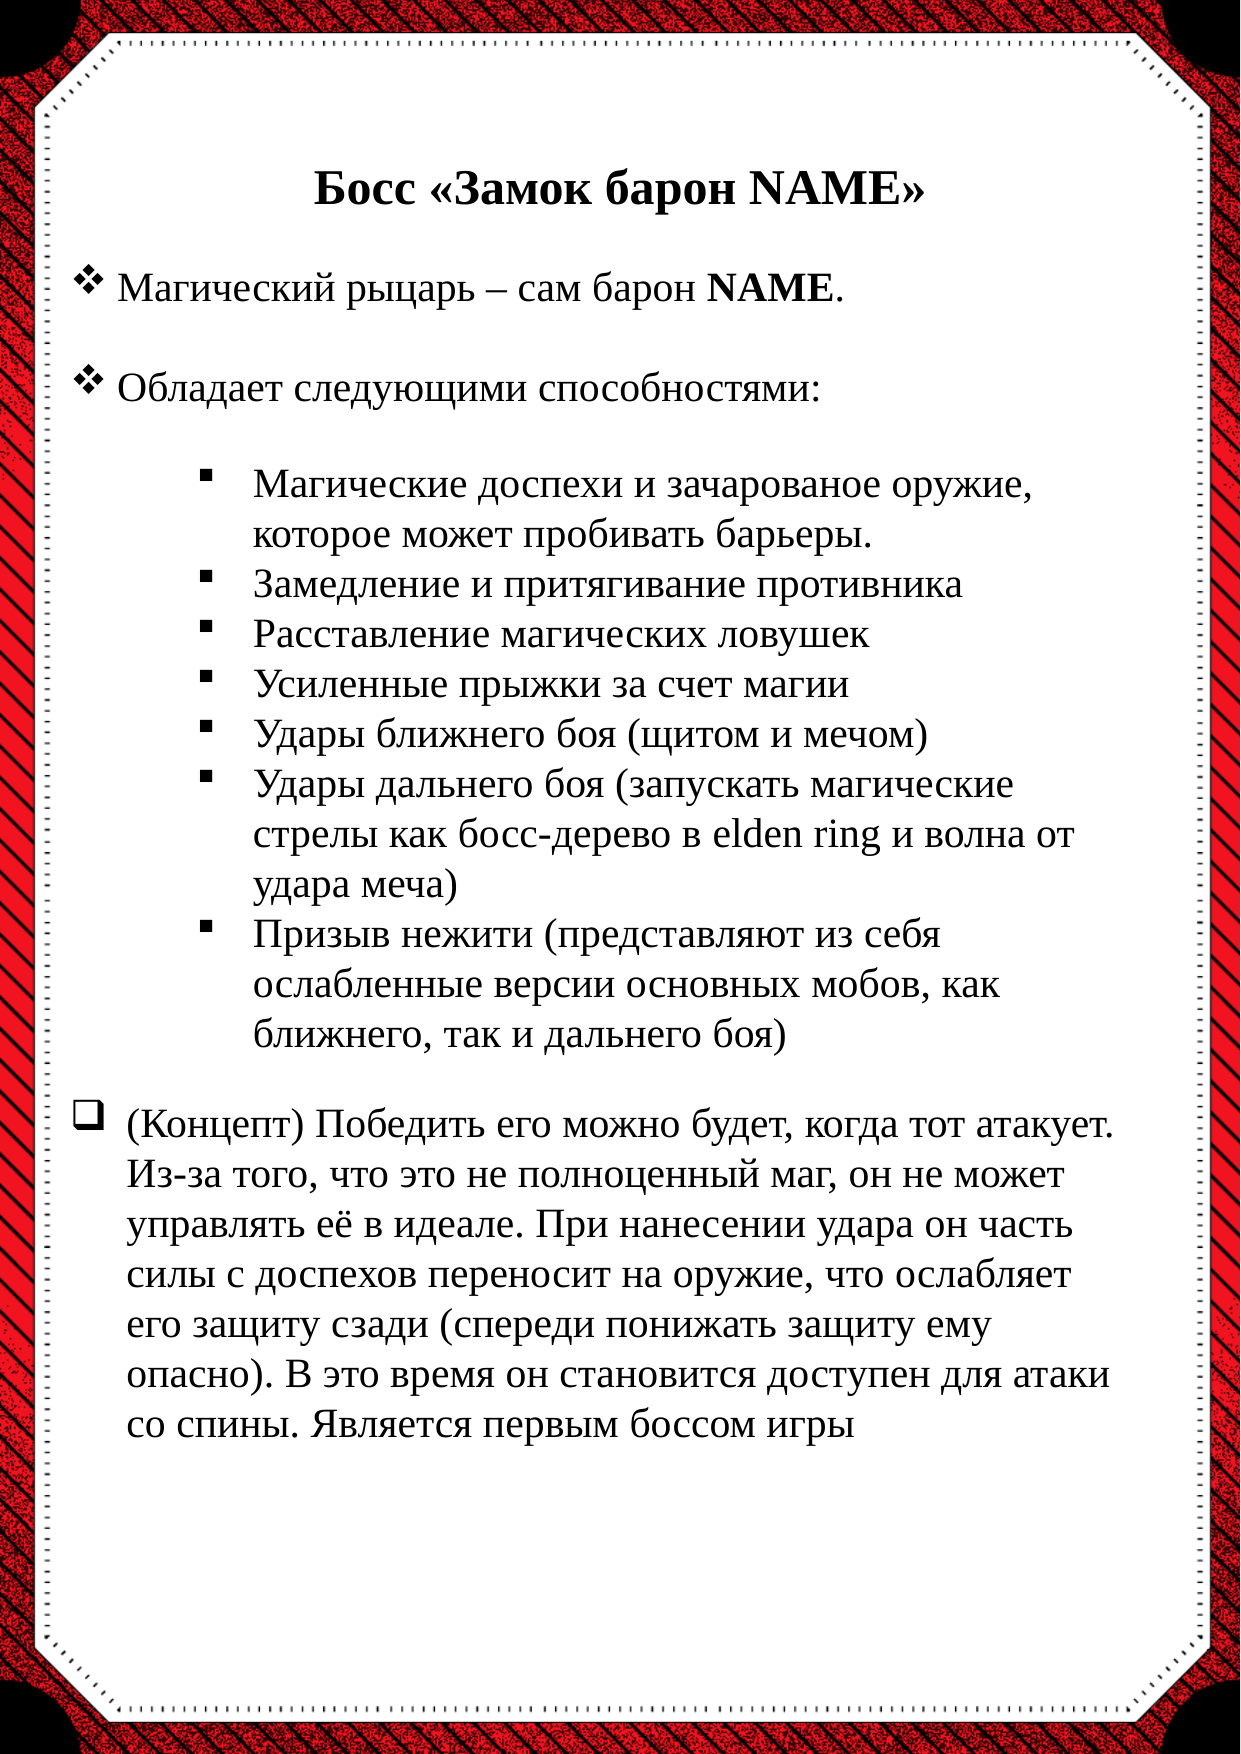

Босс «Замок барон NAME»

Магический рыцарь – сам барон NAME.

Обладает следующими способностями:

Магические доспехи и зачарованое оружие, которое может пробивать барьеры.
Замедление и притягивание противника
Расставление магических ловушек
Усиленные прыжки за счет магии
Удары ближнего боя (щитом и мечом)
Удары дальнего боя (запускать магические стрелы как босс-дерево в elden ring и волна от удара меча)
Призыв нежити (представляют из себя ослабленные версии основных мобов, как ближнего, так и дальнего боя)
(Концепт) Победить его можно будет, когда тот атакует. Из-за того, что это не полноценный маг, он не может управлять её в идеале. При нанесении удара он часть силы с доспехов переносит на оружие, что ослабляет его защиту сзади (спереди понижать защиту ему опасно). В это время он становится доступен для атаки со спины. Является первым боссом игры